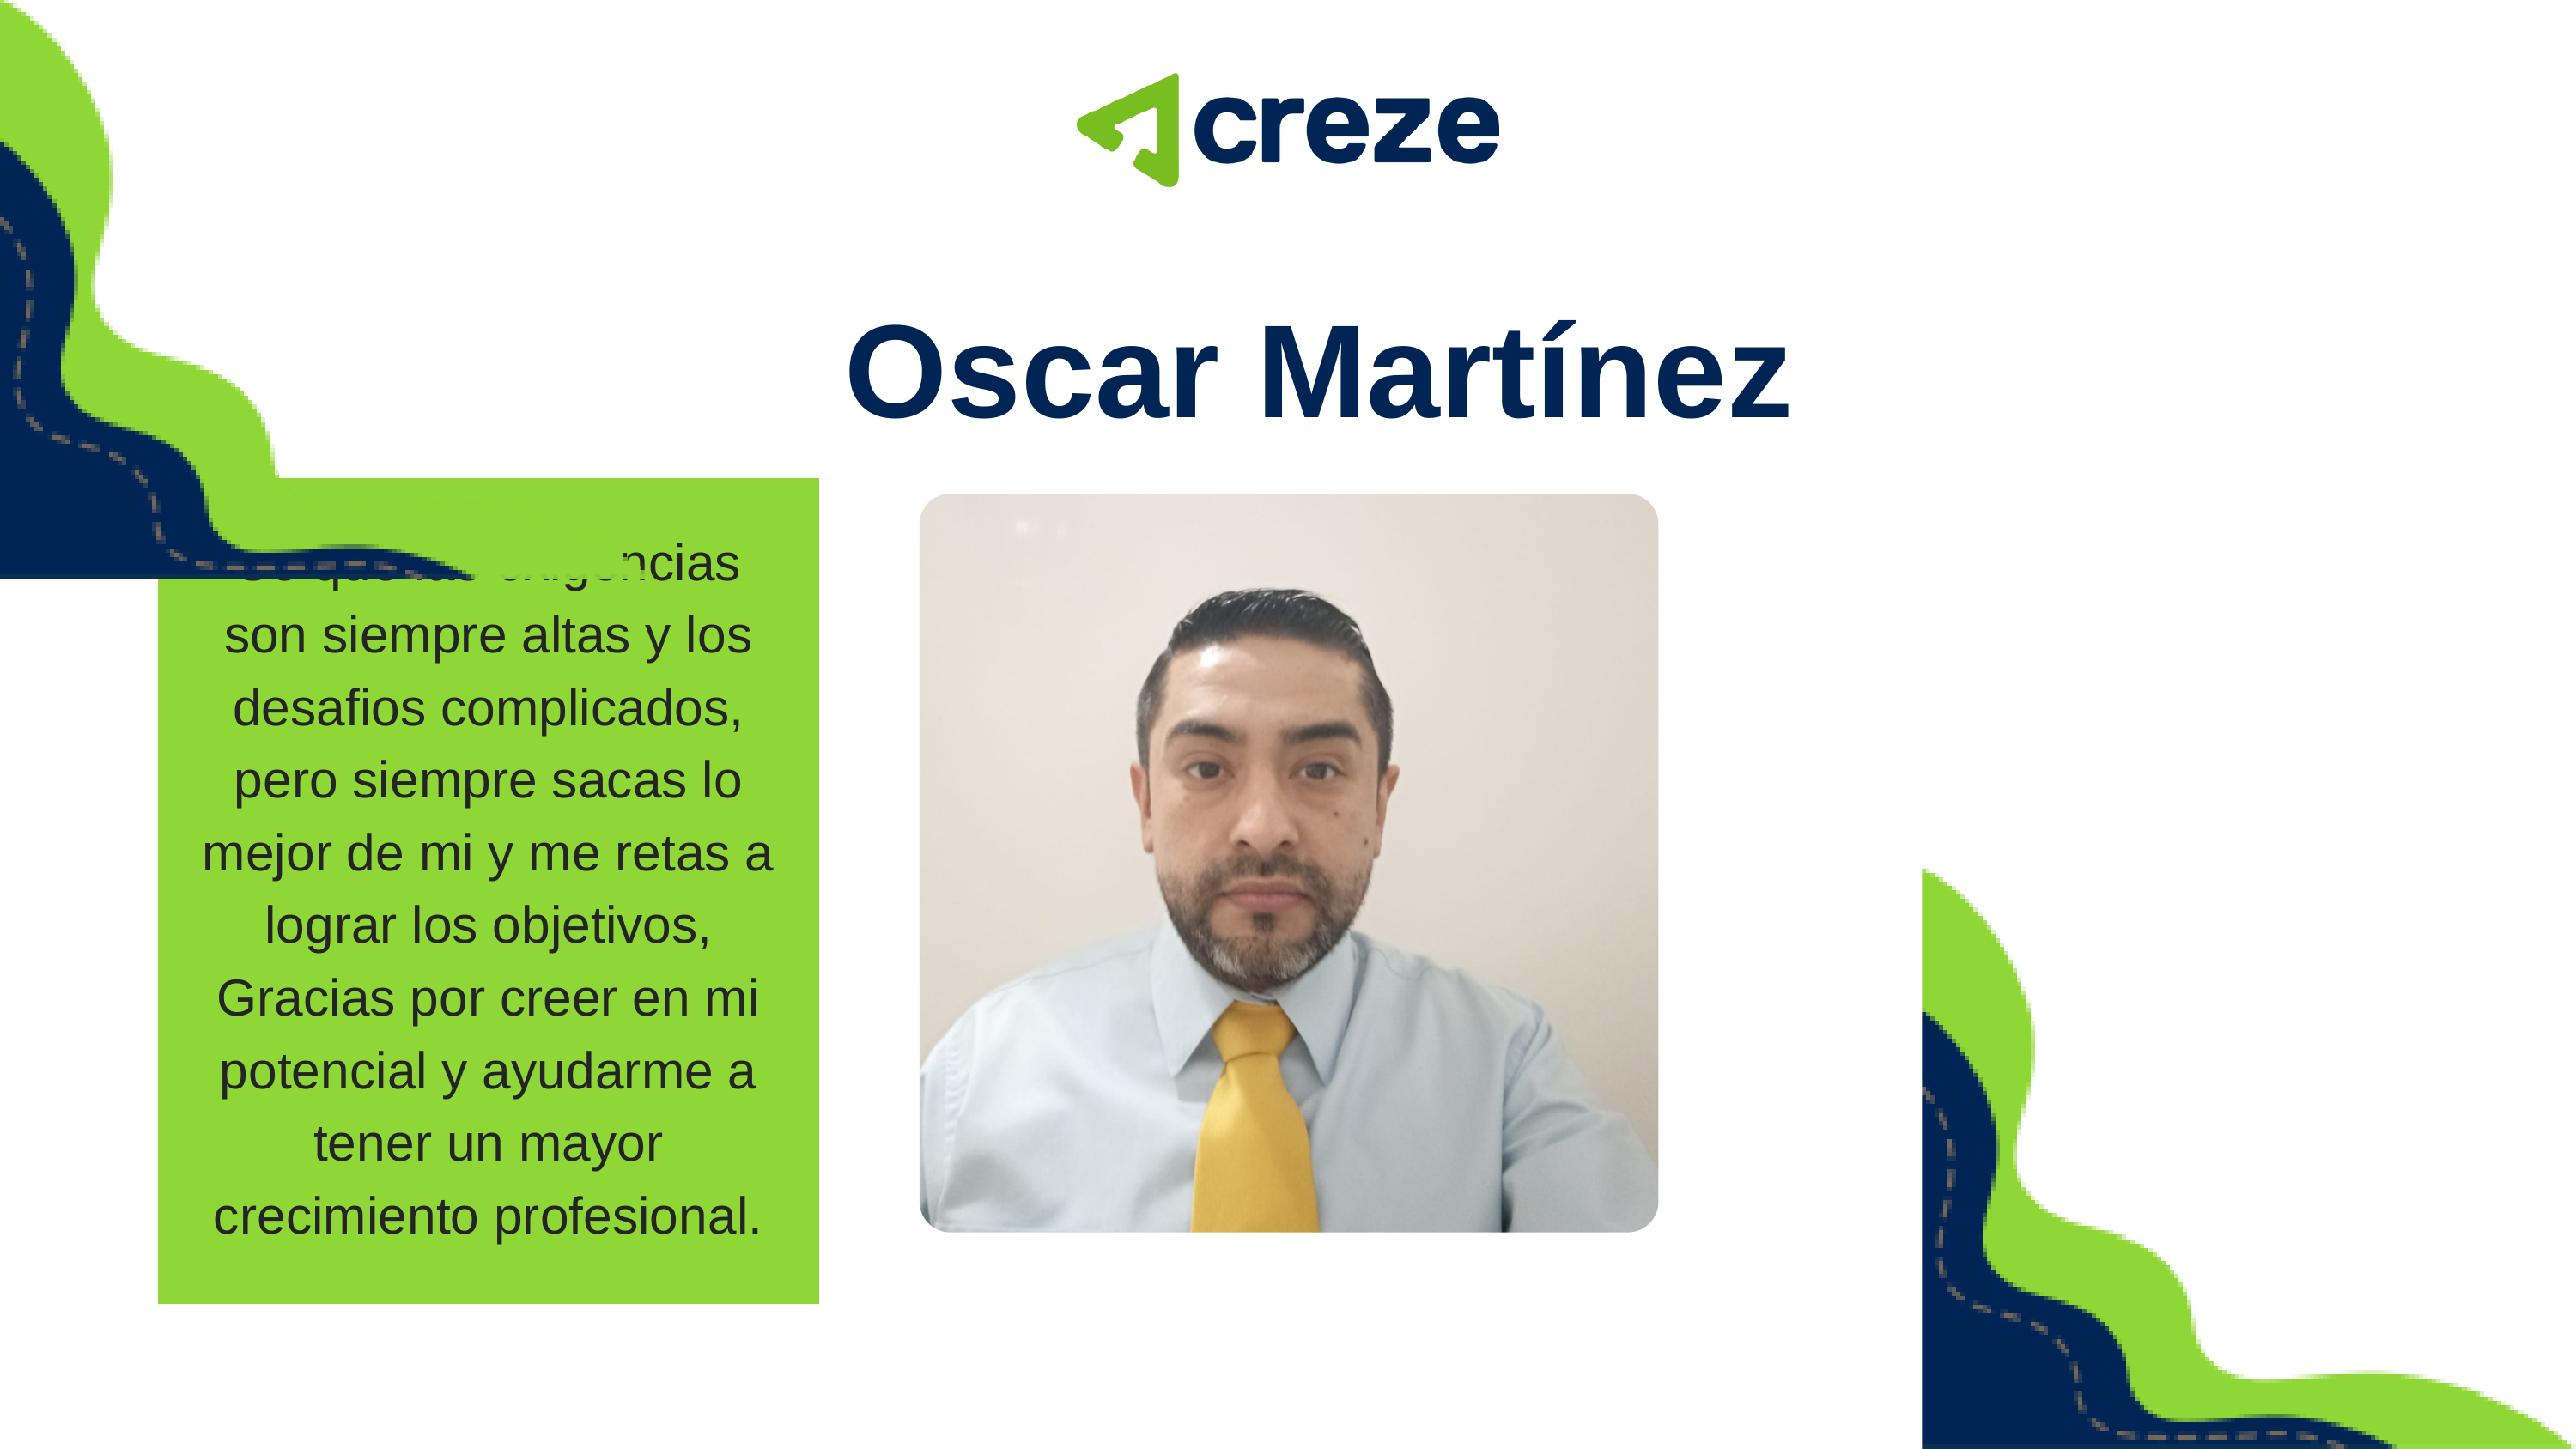

Oscar Martínez

Se que las exigencias son siempre altas y los desafios complicados, pero siempre sacas lo mejor de mi y me retas a lograr los objetivos, Gracias por creer en mi potencial y ayudarme a tener un mayor crecimiento profesional.